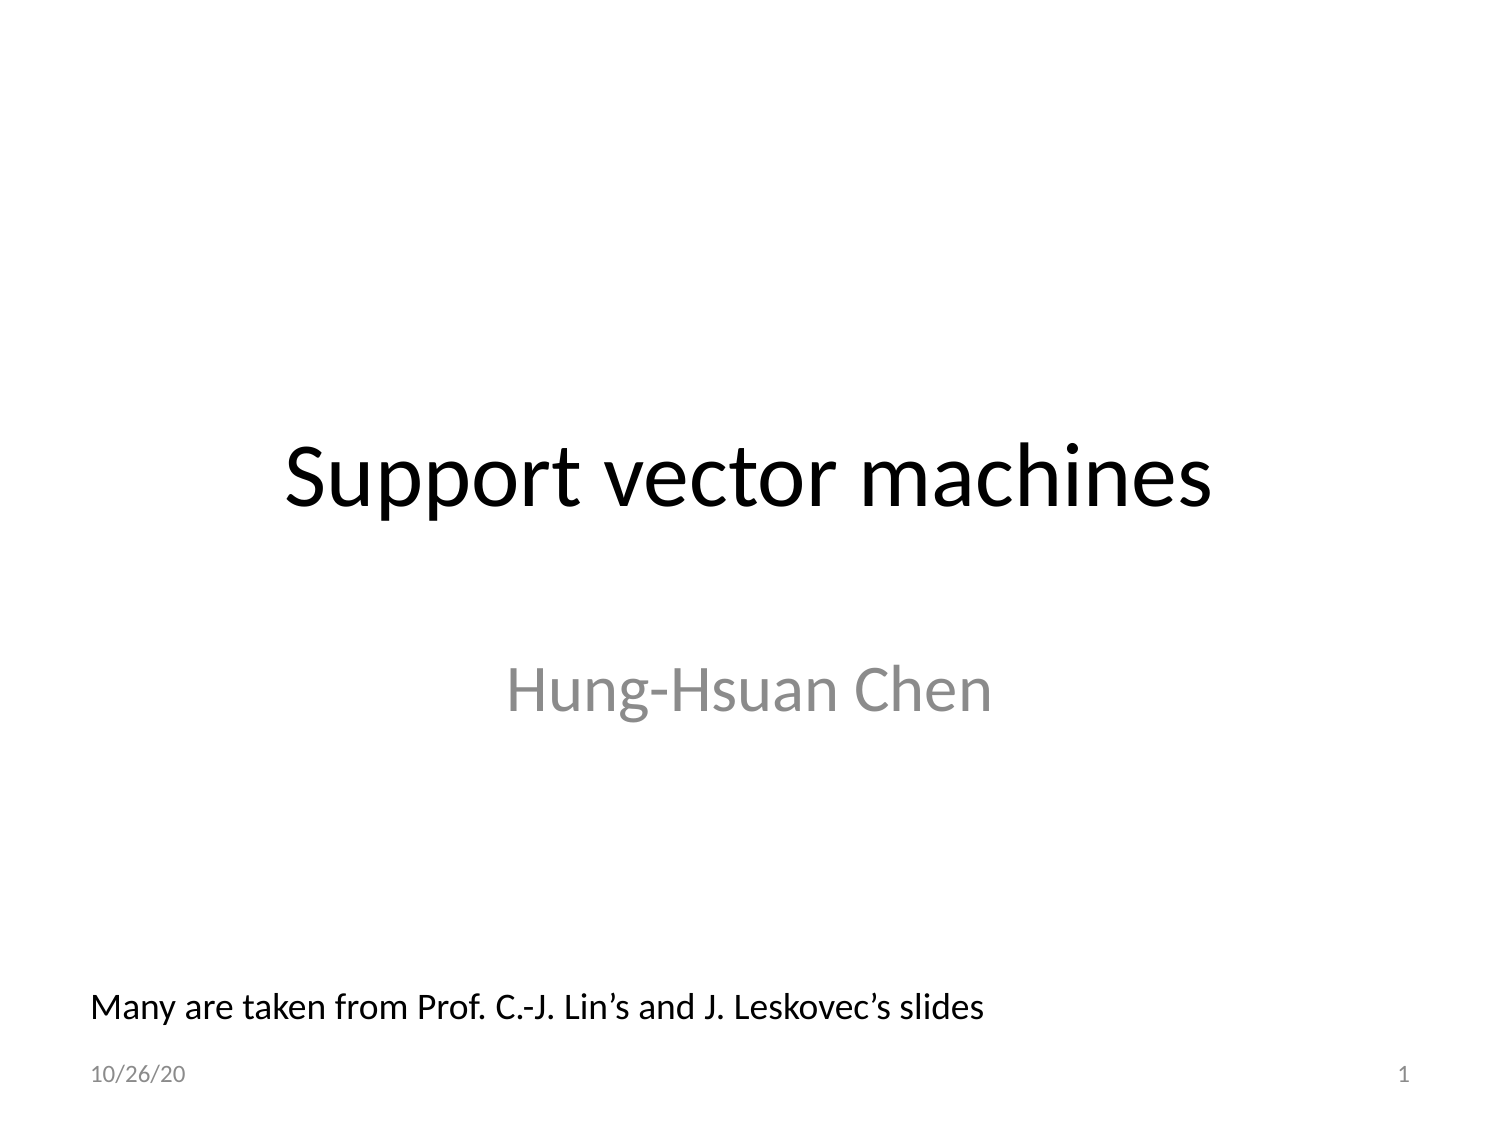

# Support vector machines
Hung-Hsuan Chen
Many are taken from Prof. C.-J. Lin’s and J. Leskovec’s slides
10/26/20
1